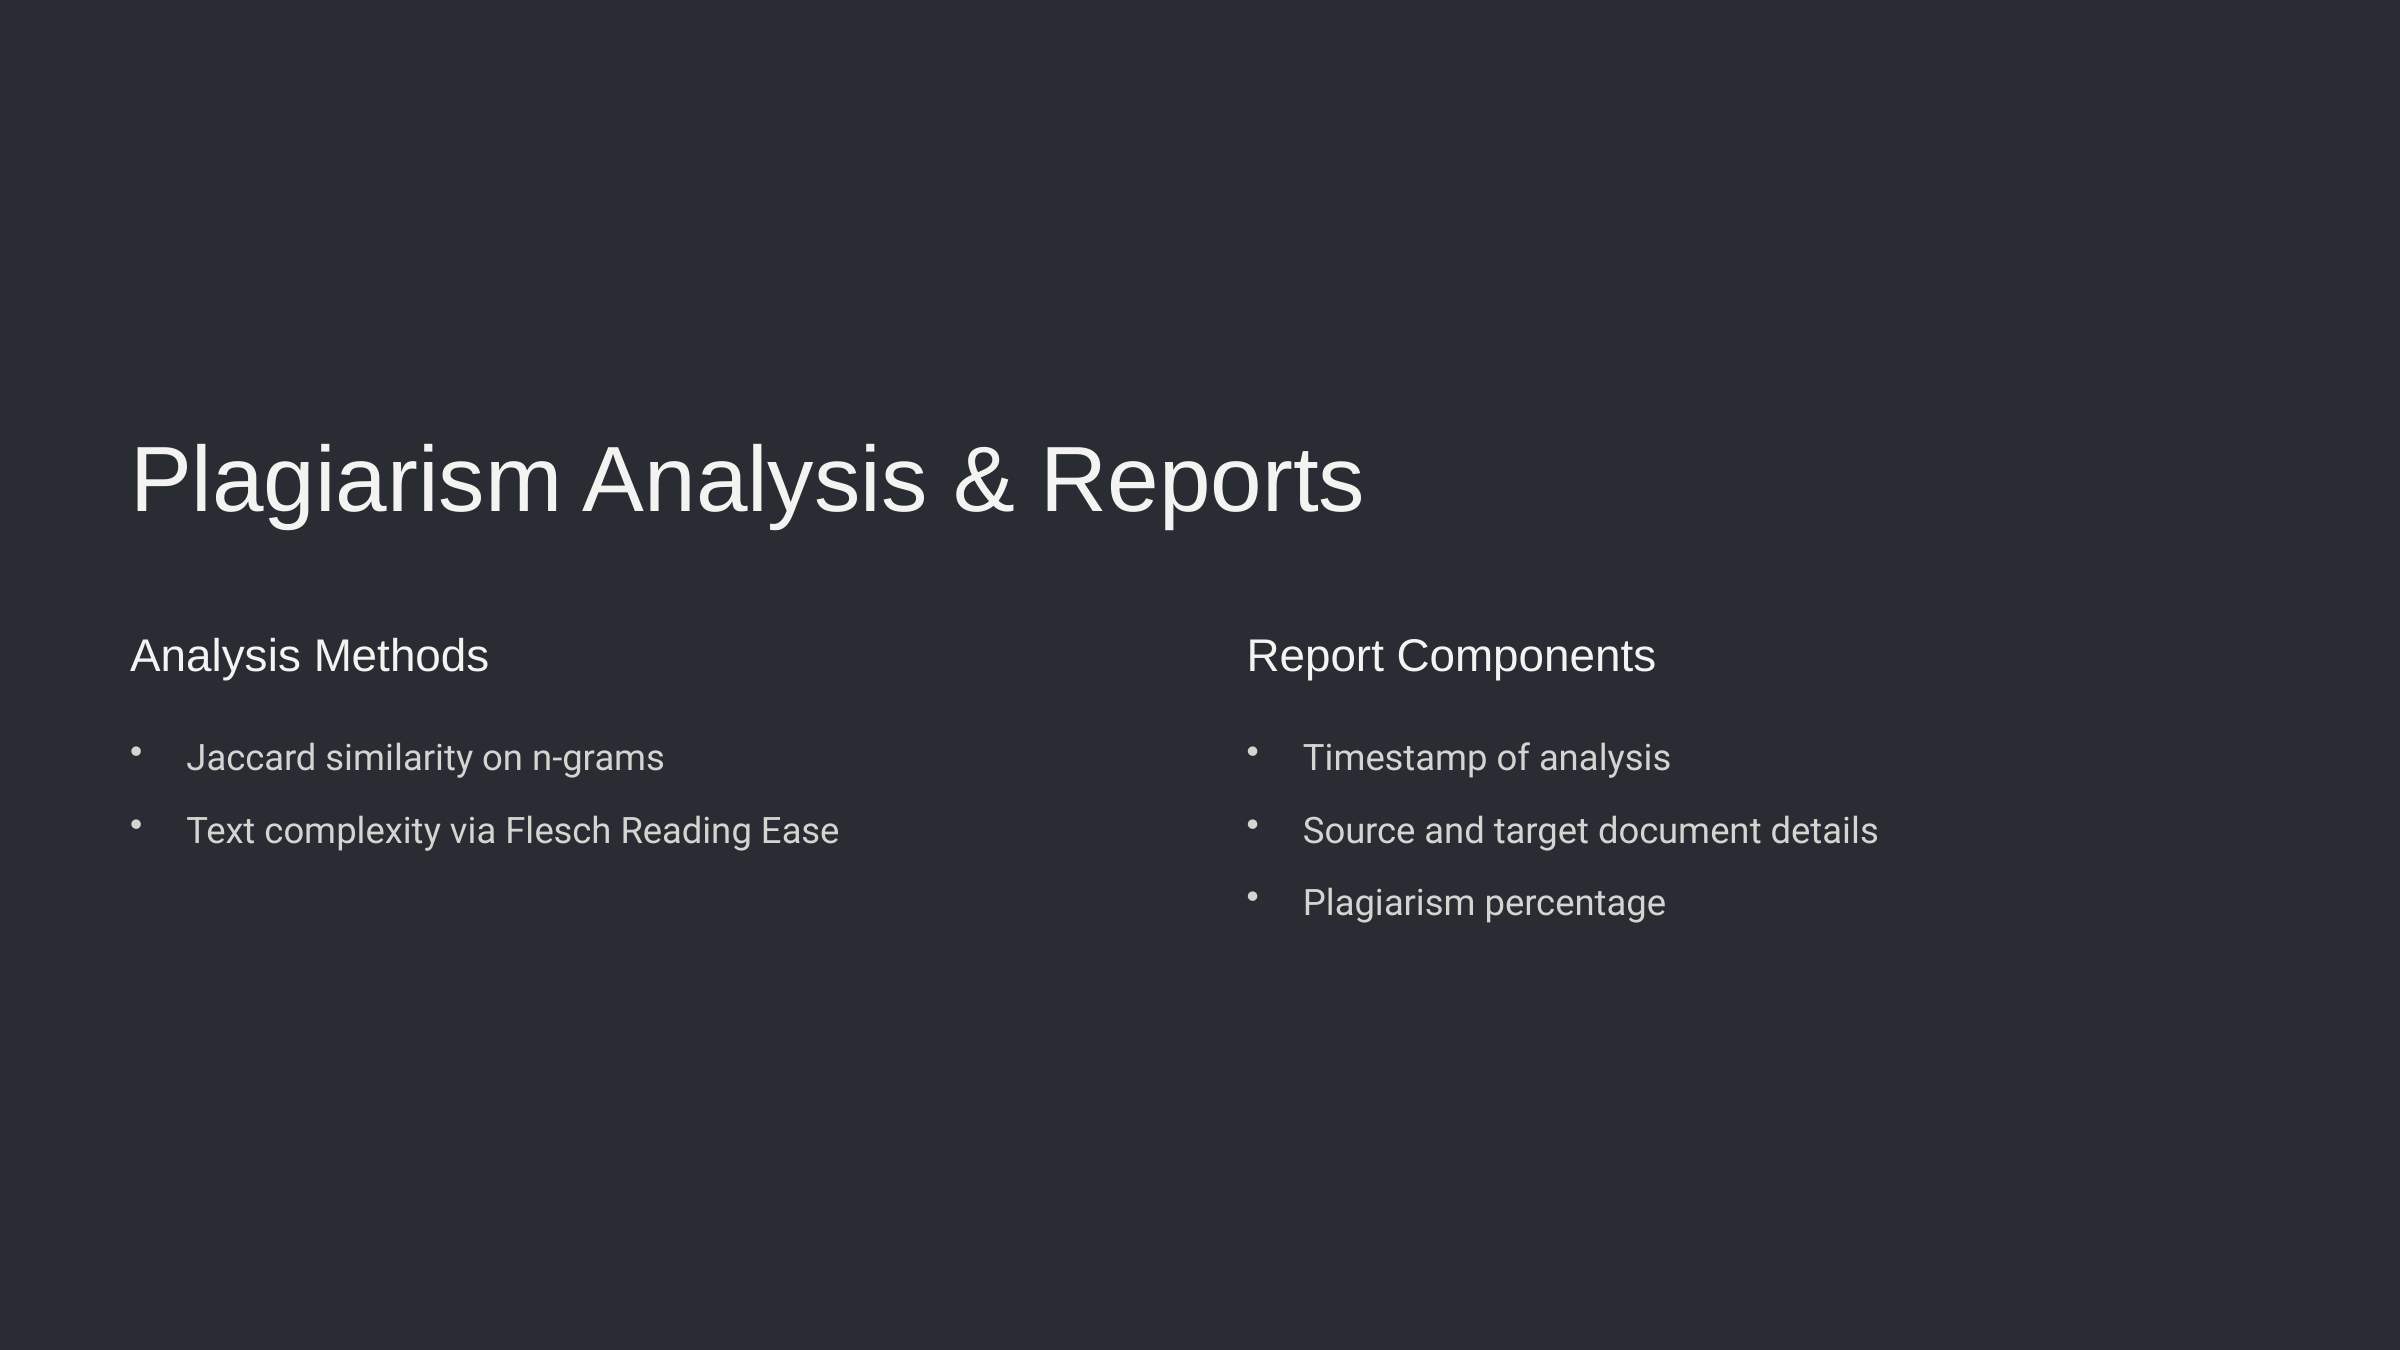

Plagiarism Analysis & Reports
Analysis Methods
Report Components
Jaccard similarity on n-grams
Timestamp of analysis
Text complexity via Flesch Reading Ease
Source and target document details
Plagiarism percentage